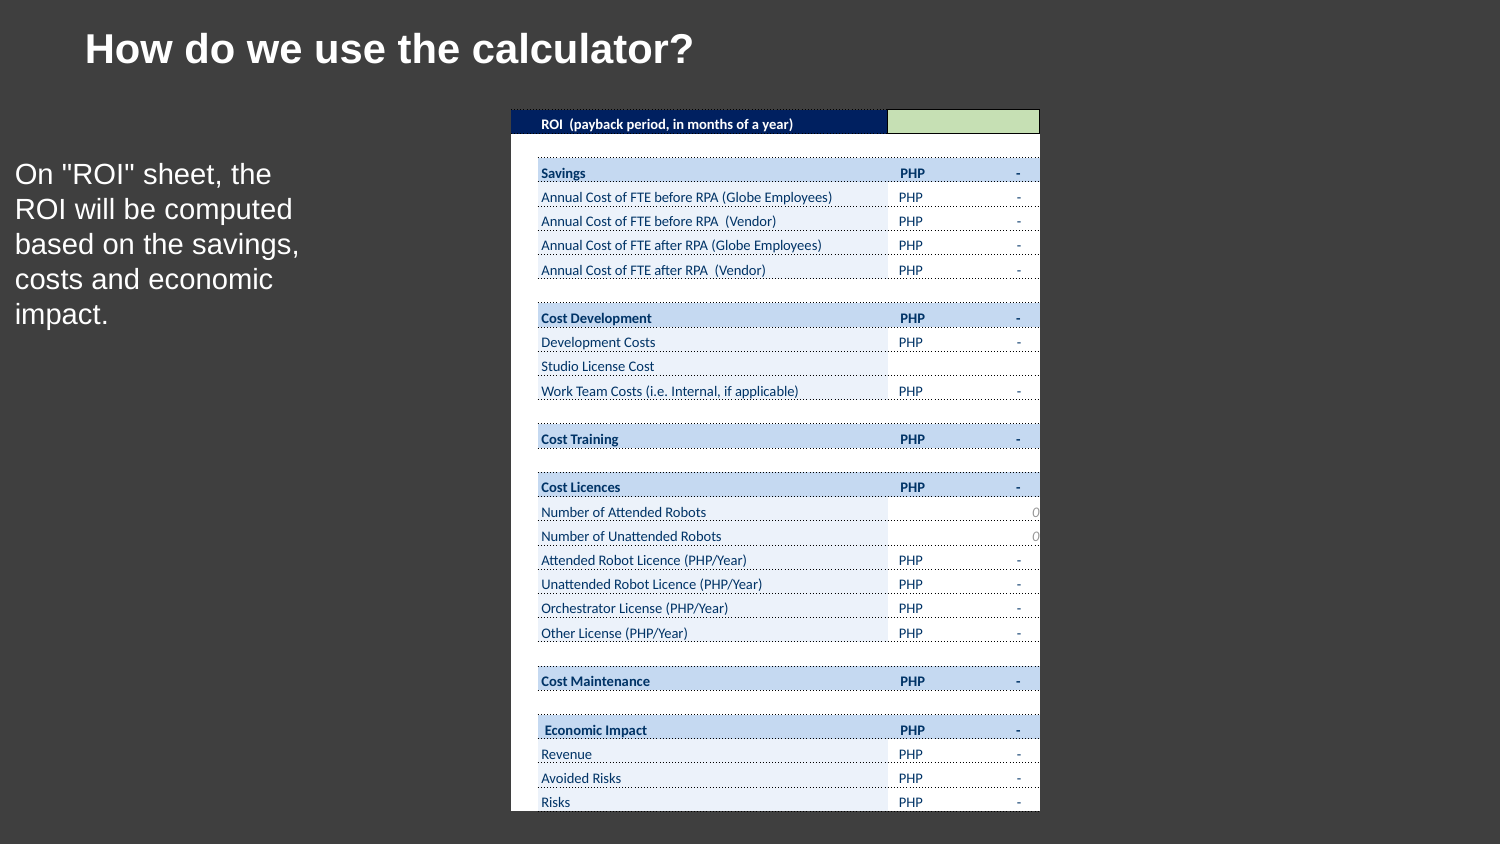

How do we use the calculator?
|  | ROI (payback period, in months of a year) |  |
| --- | --- | --- |
|  |  |  |
|  | Savings | PHP - |
|  | Annual Cost of FTE before RPA (Globe Employees) | PHP - |
|  | Annual Cost of FTE before RPA (Vendor) | PHP - |
|  | Annual Cost of FTE after RPA (Globe Employees) | PHP - |
|  | Annual Cost of FTE after RPA (Vendor) | PHP - |
|  |  |  |
|  | Cost Development | PHP - |
|  | Development Costs | PHP - |
|  | Studio License Cost |  |
|  | Work Team Costs (i.e. Internal, if applicable) | PHP - |
|  |  |  |
|  | Cost Training | PHP - |
|  |  |  |
|  | Cost Licences | PHP - |
|  | Number of Attended Robots | 0 |
|  | Number of Unattended Robots | 0 |
|  | Attended Robot Licence (PHP/Year) | PHP - |
|  | Unattended Robot Licence (PHP/Year) | PHP - |
|  | Orchestrator License (PHP/Year) | PHP - |
|  | Other License (PHP/Year) | PHP - |
|  |  |  |
|  | Cost Maintenance | PHP - |
|  |  |  |
|  | Economic Impact | PHP - |
|  | Revenue | PHP - |
|  | Avoided Risks | PHP - |
|  | Risks | PHP - |
On "ROI" sheet, the ROI will be computed based on the savings, costs and economic impact.